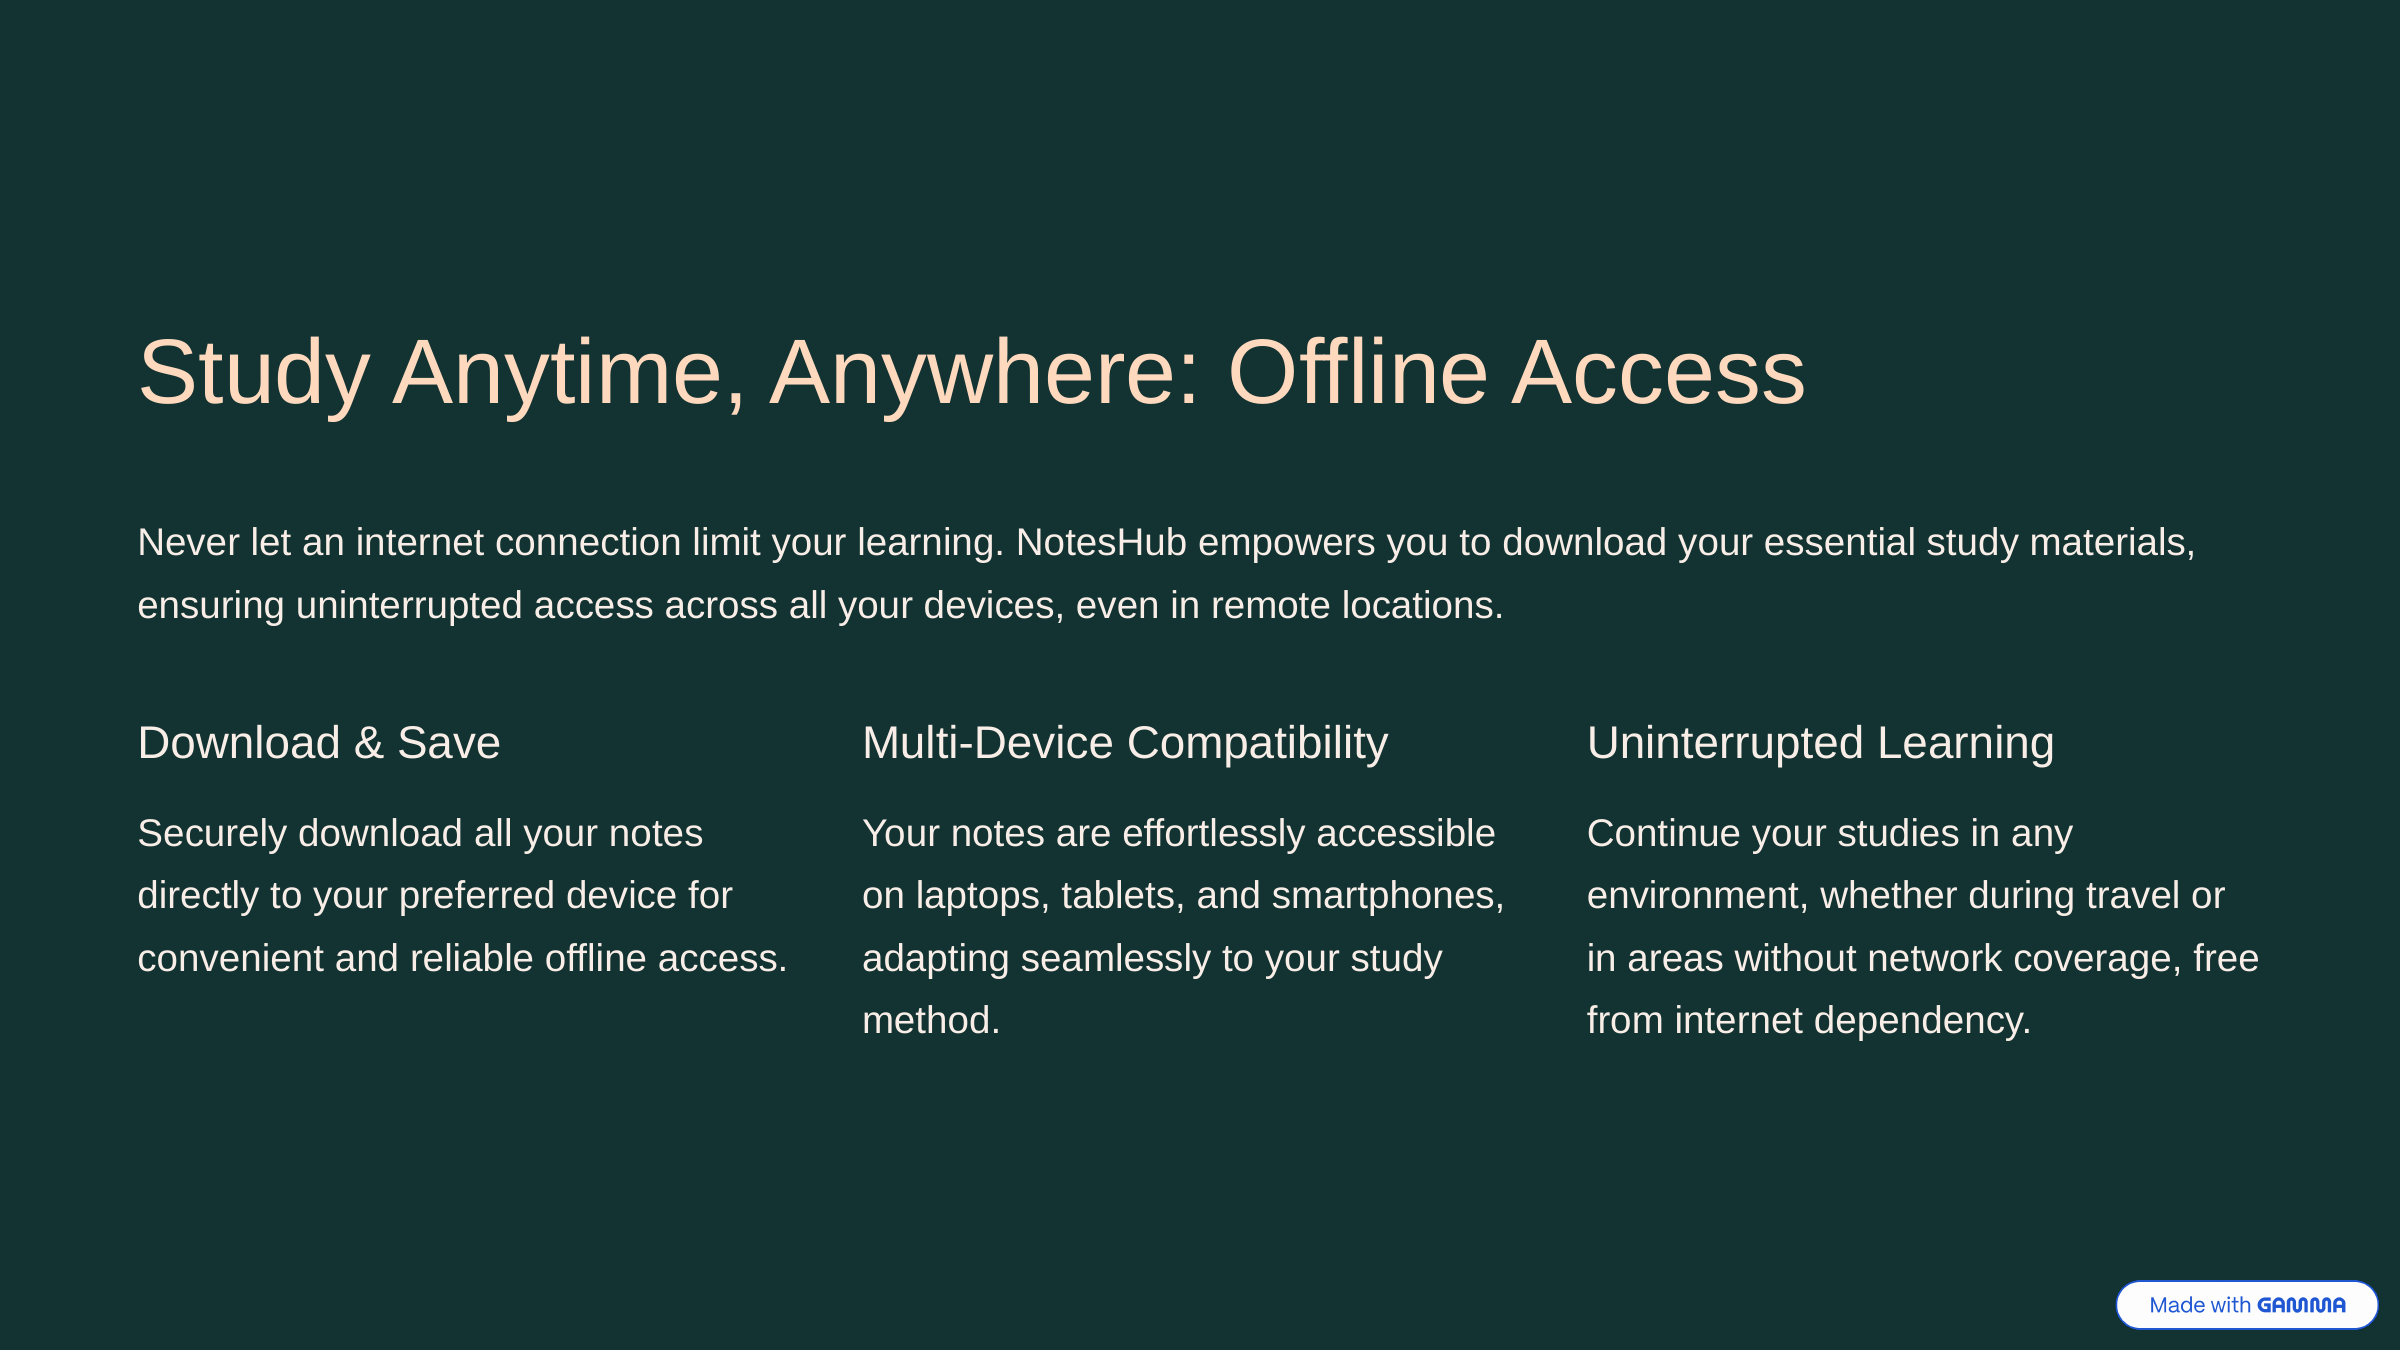

Study Anytime, Anywhere: Offline Access
Never let an internet connection limit your learning. NotesHub empowers you to download your essential study materials, ensuring uninterrupted access across all your devices, even in remote locations.
Download & Save
Multi-Device Compatibility
Uninterrupted Learning
Securely download all your notes directly to your preferred device for convenient and reliable offline access.
Your notes are effortlessly accessible on laptops, tablets, and smartphones, adapting seamlessly to your study method.
Continue your studies in any environment, whether during travel or in areas without network coverage, free from internet dependency.